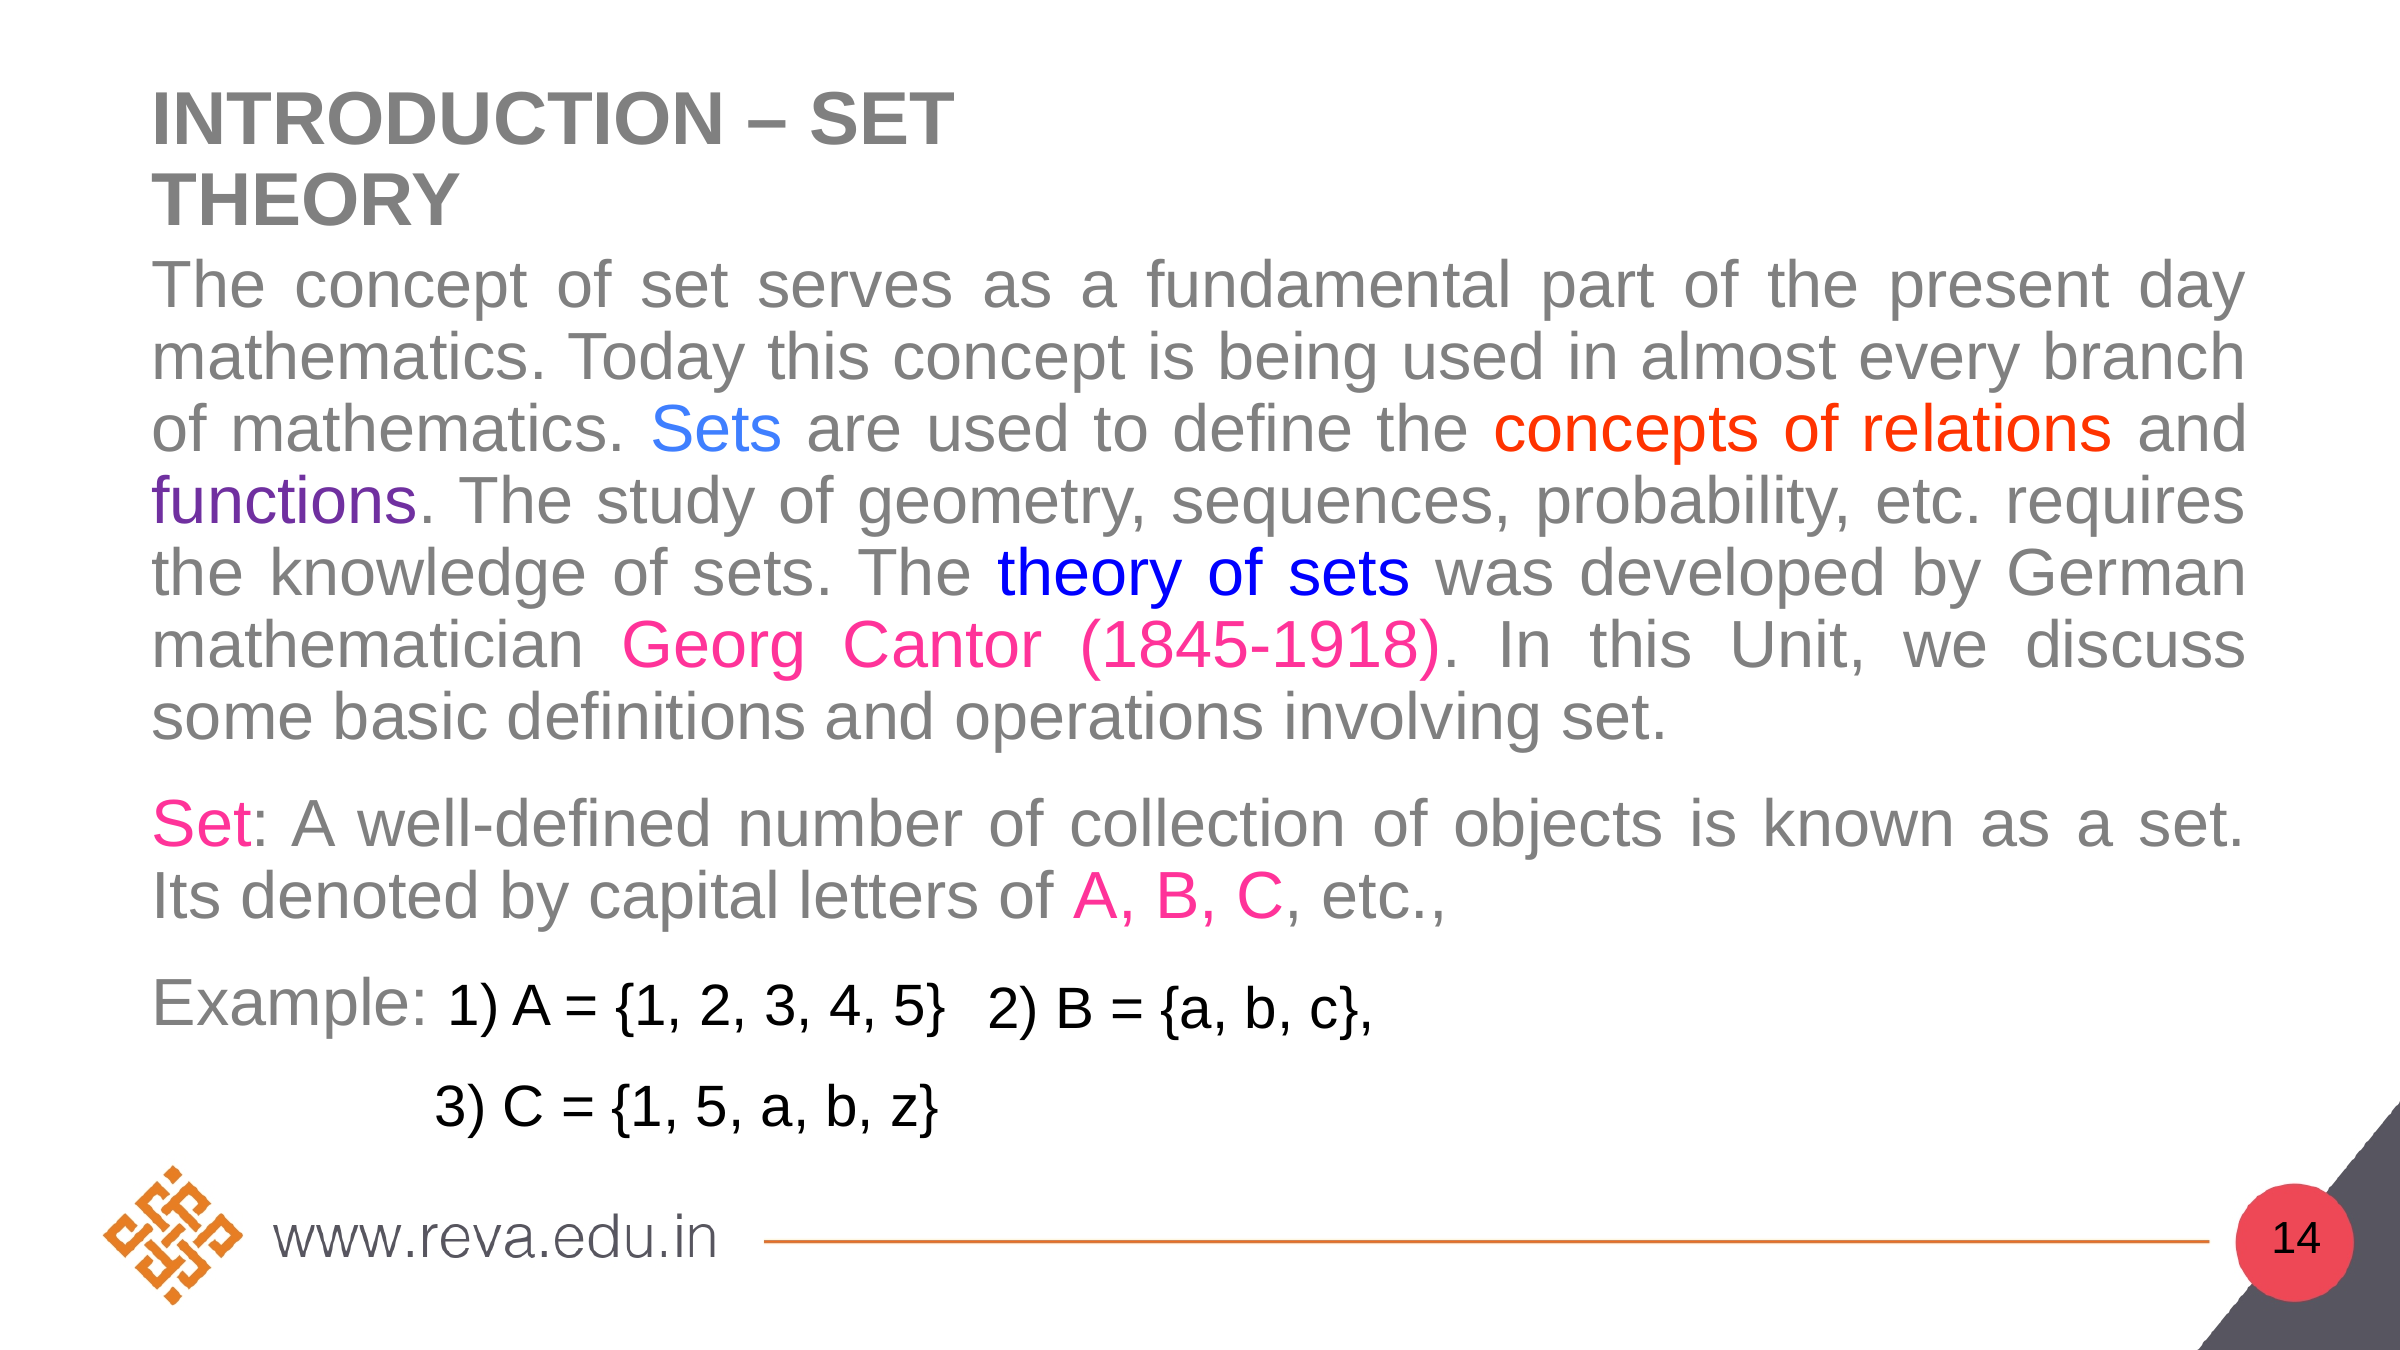

# Introduction – set theory
The concept of set serves as a fundamental part of the present day mathematics. Today this concept is being used in almost every branch of mathematics. Sets are used to define the concepts of relations and functions. The study of geometry, sequences, probability, etc. requires the knowledge of sets. The theory of sets was developed by German mathematician Georg Cantor (1845-1918). In this Unit, we discuss some basic definitions and operations involving set.
Set: A well-defined number of collection of objects is known as a set. Its denoted by capital letters of A, B, C, etc.,
Example: 1) A = {1, 2, 3, 4, 5}
2) B = {a, b, c},
3) C = {1, 5, a, b, z}
14